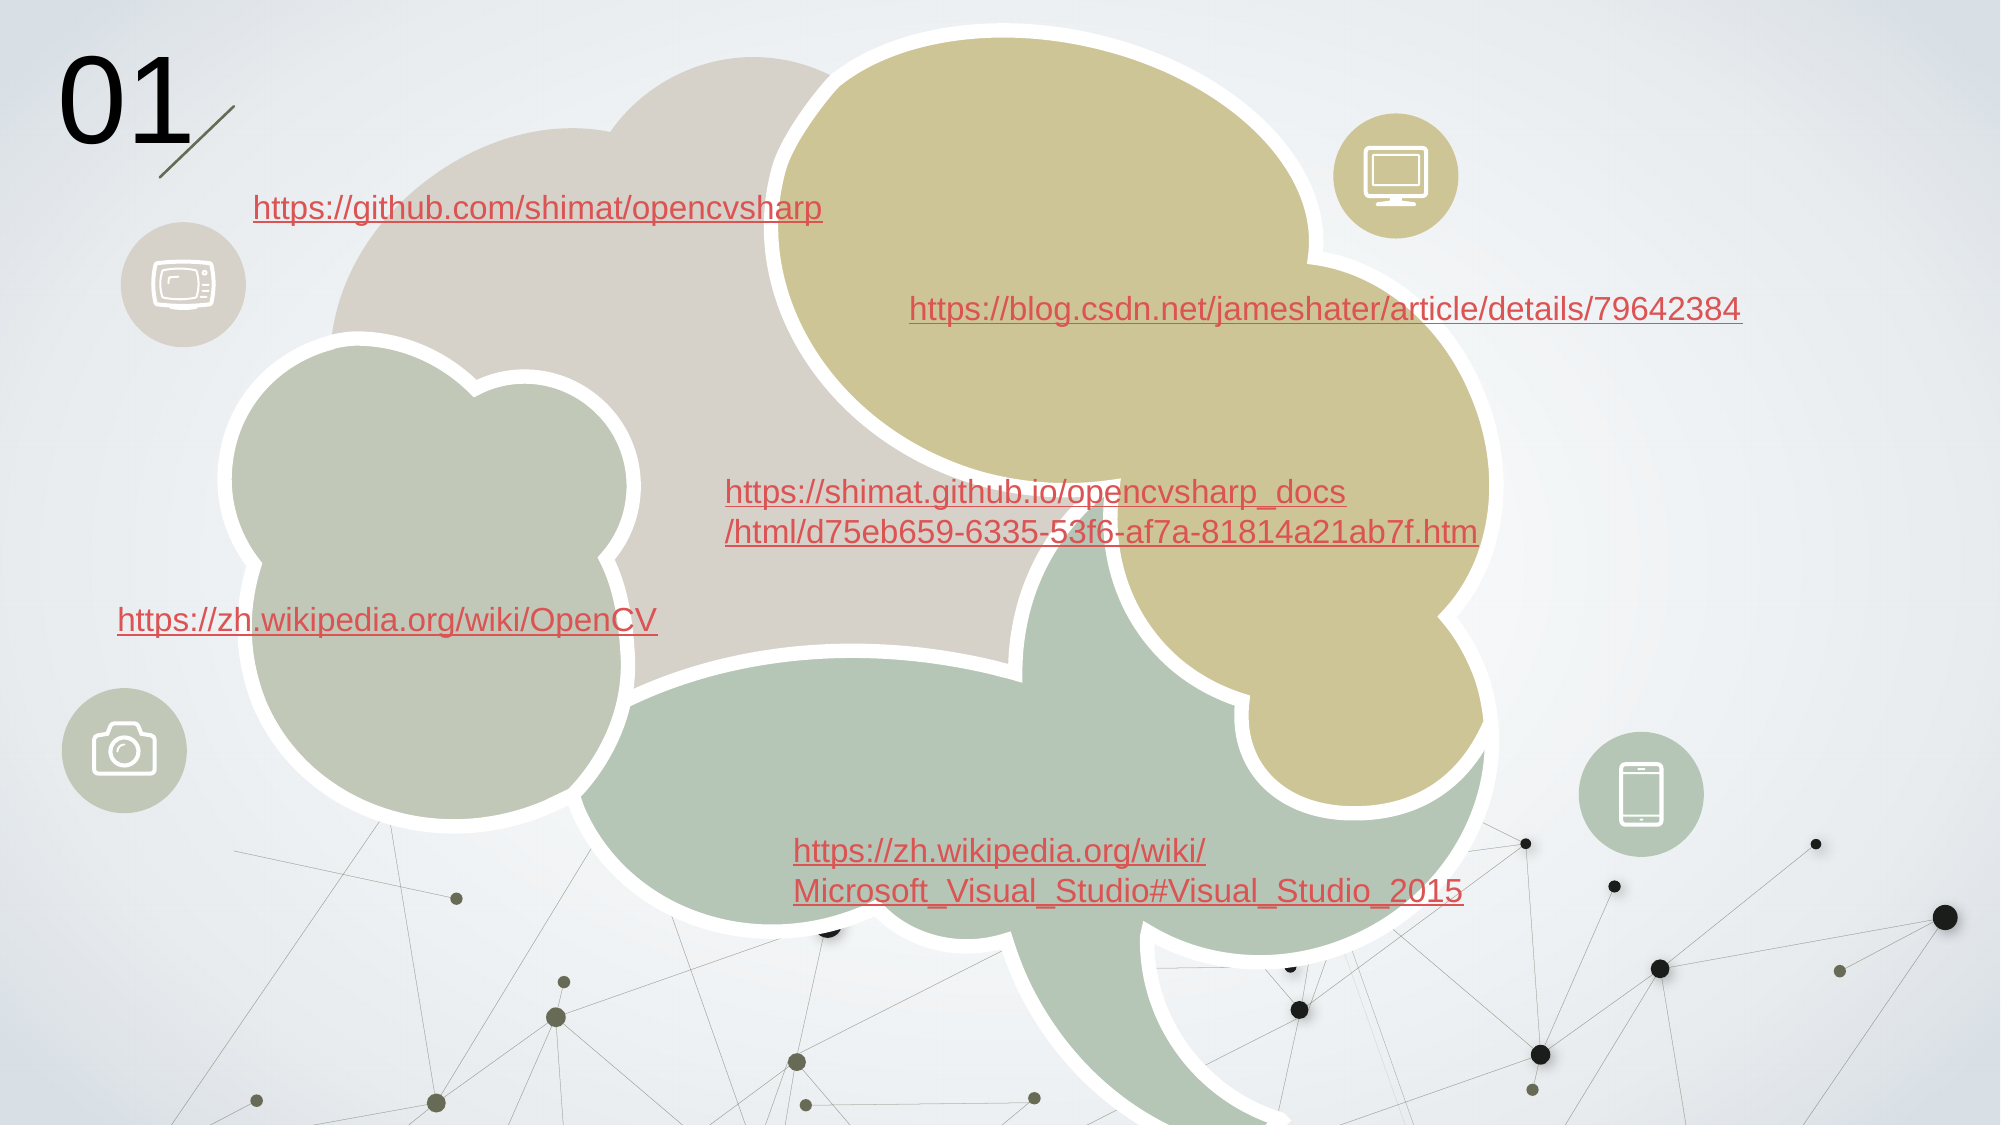

01

https://github.com/shimat/opencvsharp

https://blog.csdn.net/jameshater/article/details/79642384
https://shimat.github.io/opencvsharp_docs
/html/d75eb659-6335-53f6-af7a-81814a21ab7f.htm
https://zh.wikipedia.org/wiki/OpenCV

https://zh.wikipedia.org/wiki/
Microsoft_Visual_Studio#Visual_Studio_2015